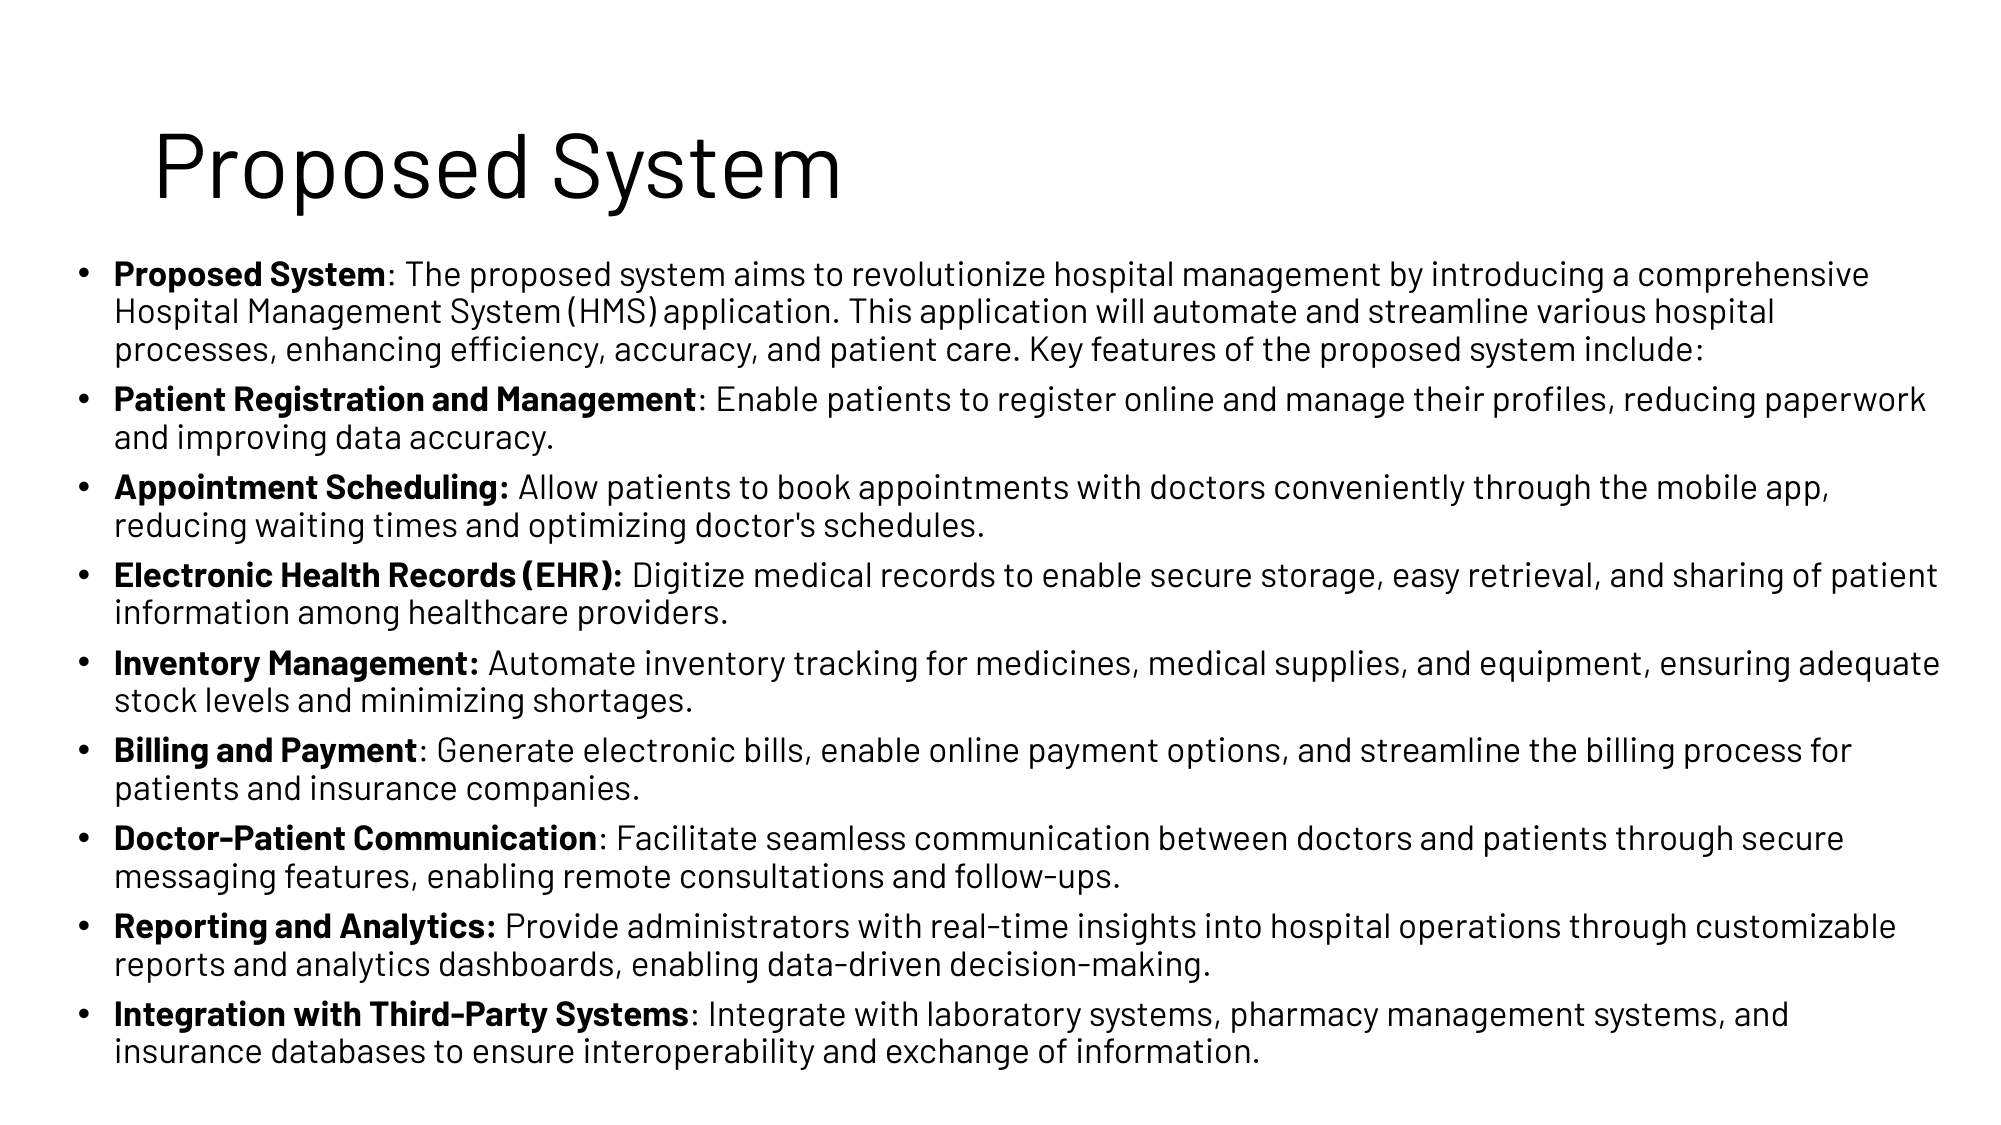

# Proposed System
Proposed System: The proposed system aims to revolutionize hospital management by introducing a comprehensive Hospital Management System (HMS) application. This application will automate and streamline various hospital processes, enhancing efficiency, accuracy, and patient care. Key features of the proposed system include:
Patient Registration and Management: Enable patients to register online and manage their profiles, reducing paperwork and improving data accuracy.
Appointment Scheduling: Allow patients to book appointments with doctors conveniently through the mobile app, reducing waiting times and optimizing doctor's schedules.
Electronic Health Records (EHR): Digitize medical records to enable secure storage, easy retrieval, and sharing of patient information among healthcare providers.
Inventory Management: Automate inventory tracking for medicines, medical supplies, and equipment, ensuring adequate stock levels and minimizing shortages.
Billing and Payment: Generate electronic bills, enable online payment options, and streamline the billing process for patients and insurance companies.
Doctor-Patient Communication: Facilitate seamless communication between doctors and patients through secure messaging features, enabling remote consultations and follow-ups.
Reporting and Analytics: Provide administrators with real-time insights into hospital operations through customizable reports and analytics dashboards, enabling data-driven decision-making.
Integration with Third-Party Systems: Integrate with laboratory systems, pharmacy management systems, and insurance databases to ensure interoperability and exchange of information.